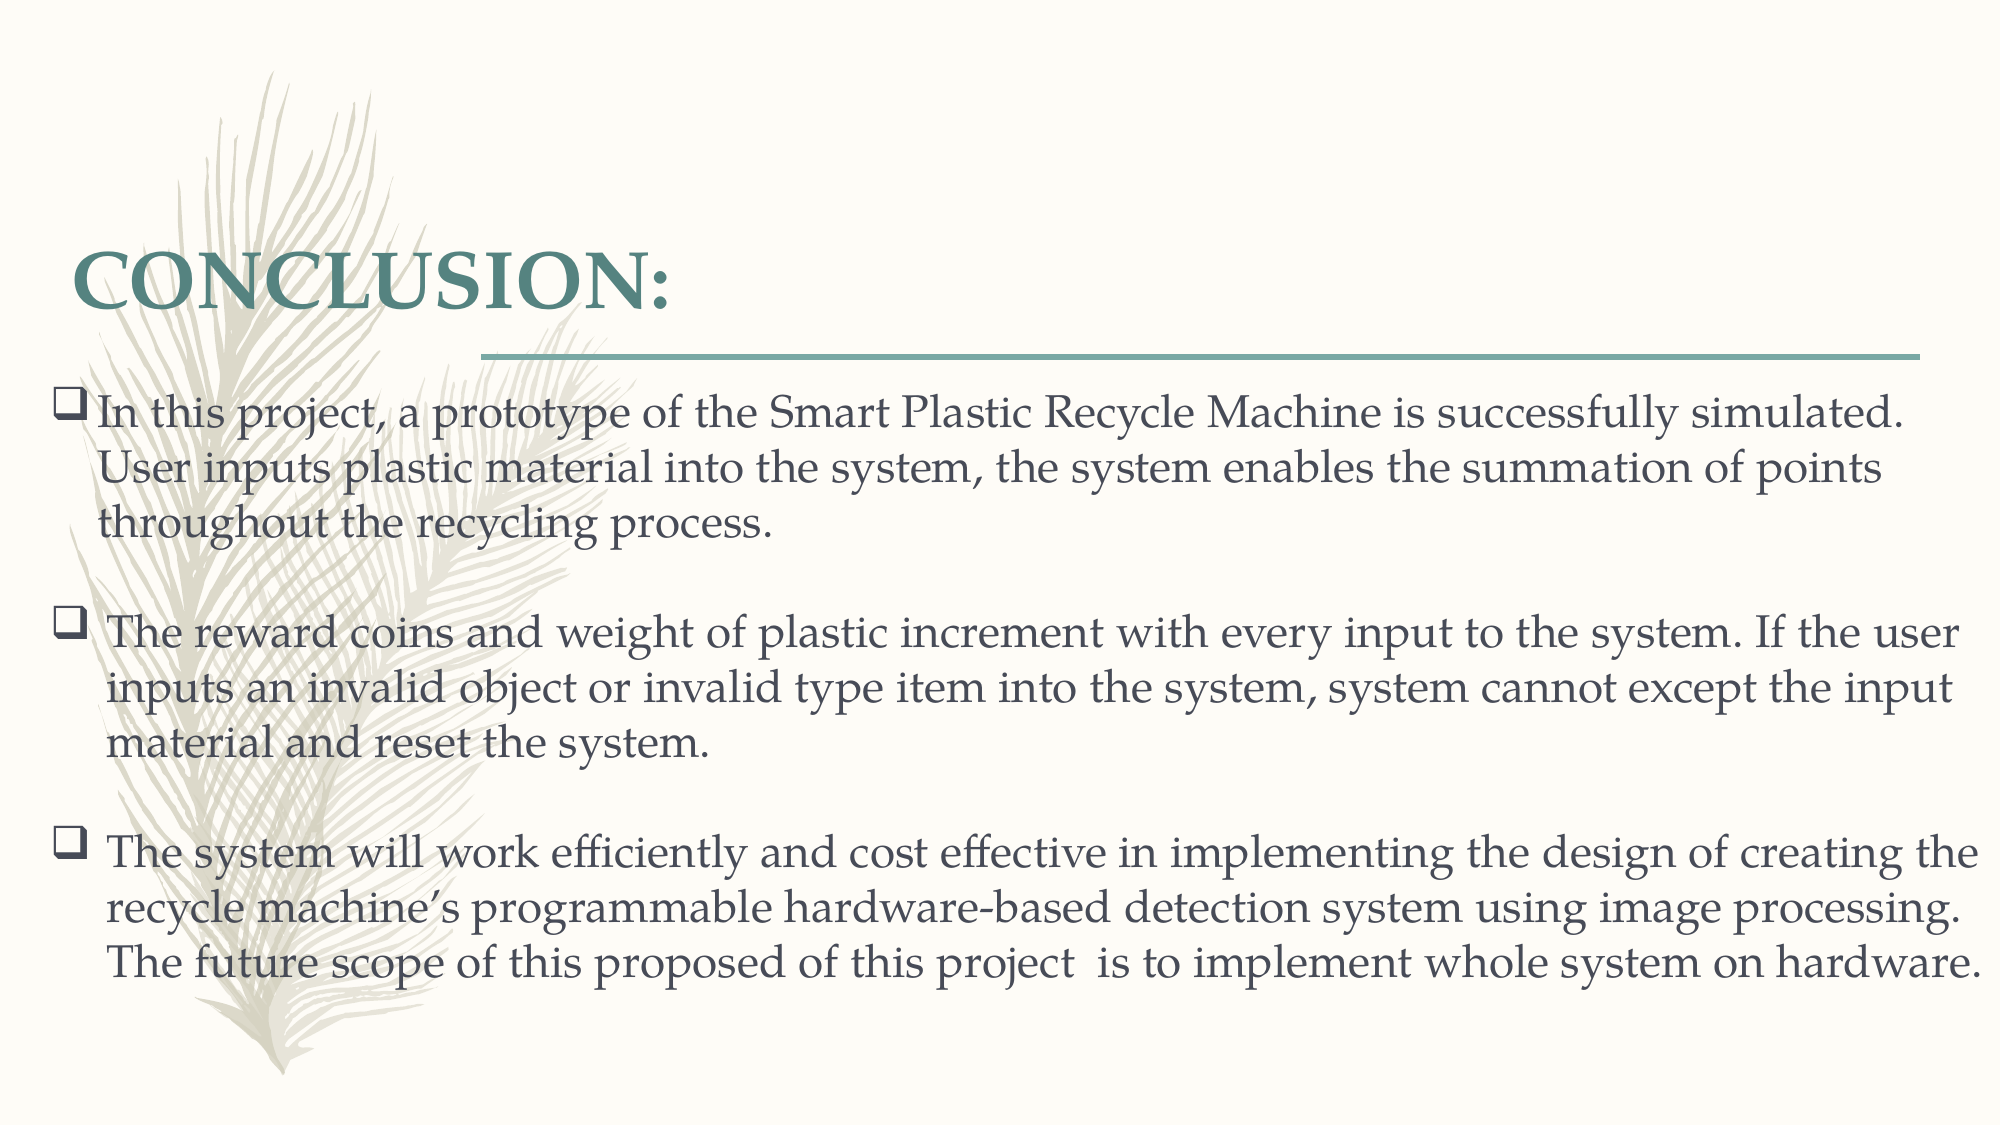

# CONCLUSION:
In this project, a prototype of the Smart Plastic Recycle Machine is successfully simulated. User inputs plastic material into the system, the system enables the summation of points throughout the recycling process.

The reward coins and weight of plastic increment with every input to the system. If the user inputs an invalid object or invalid type item into the system, system cannot except the input material and reset the system.

The system will work efficiently and cost effective in implementing the design of creating the recycle machine’s programmable hardware-based detection system using image processing. The future scope of this proposed of this project  is to implement whole system on hardware.